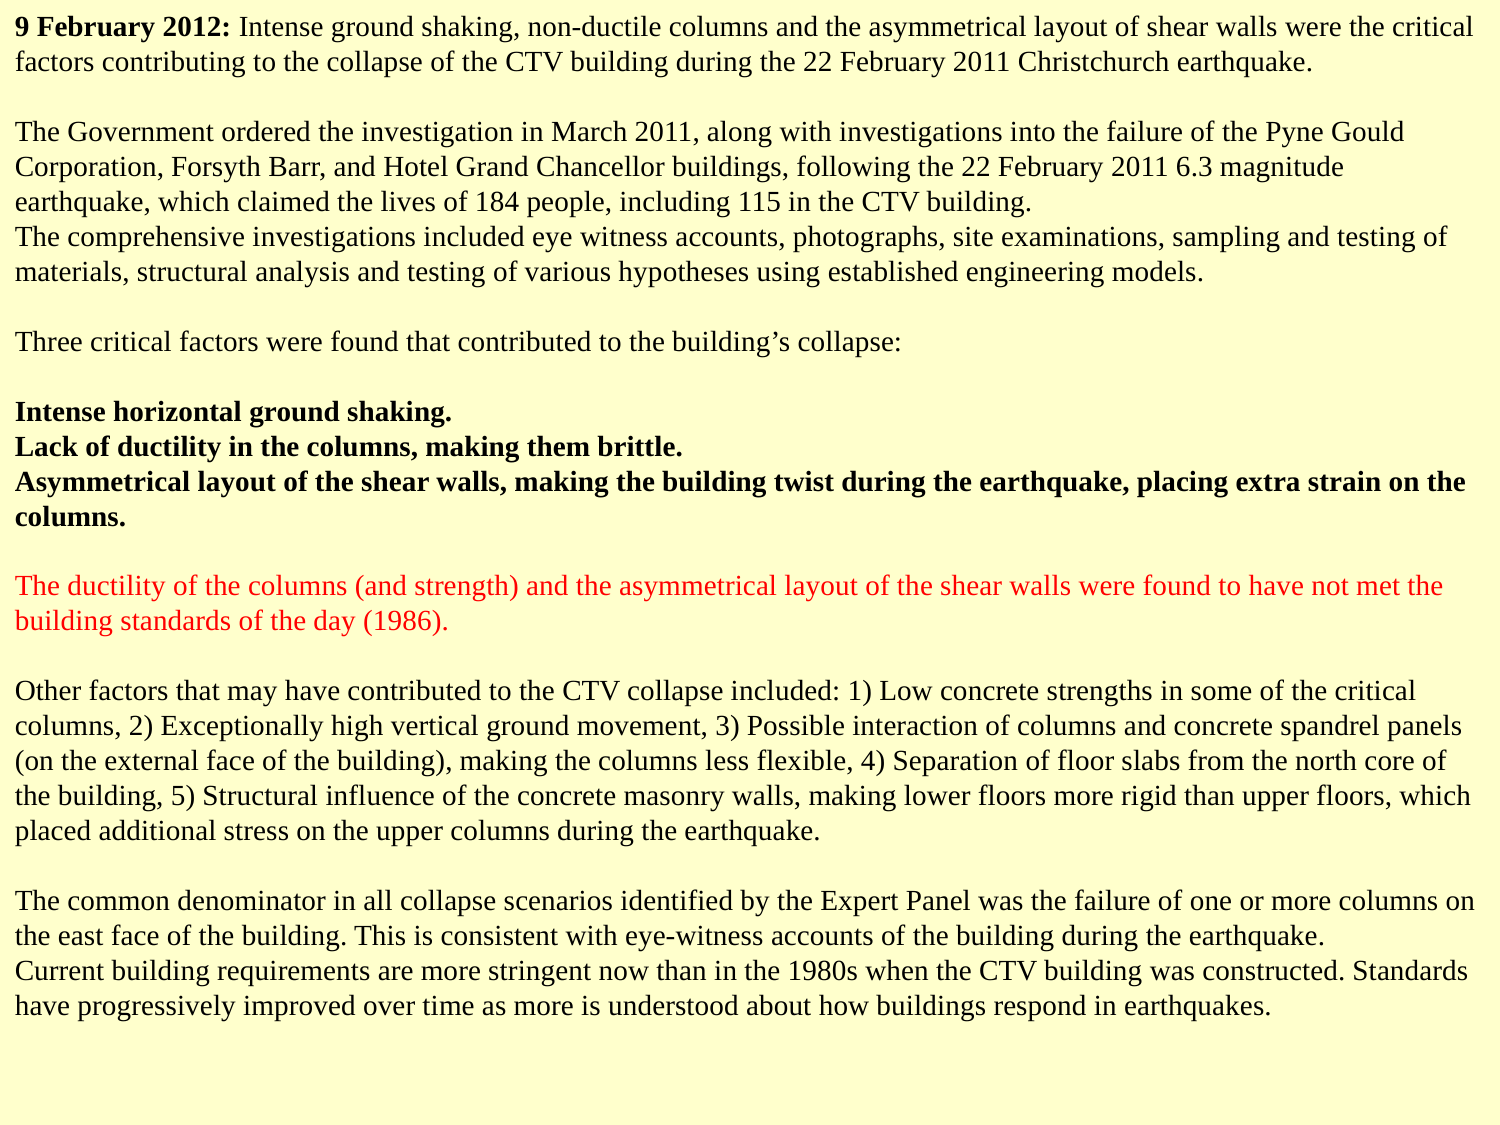

9 February 2012: Intense ground shaking, non-ductile columns and the asymmetrical layout of shear walls were the critical factors contributing to the collapse of the CTV building during the 22 February 2011 Christchurch earthquake.

The Government ordered the investigation in March 2011, along with investigations into the failure of the Pyne Gould Corporation, Forsyth Barr, and Hotel Grand Chancellor buildings, following the 22 February 2011 6.3 magnitude earthquake, which claimed the lives of 184 people, including 115 in the CTV building.
The comprehensive investigations included eye witness accounts, photographs, site examinations, sampling and testing of materials, structural analysis and testing of various hypotheses using established engineering models.

Three critical factors were found that contributed to the building’s collapse:

Intense horizontal ground shaking.
Lack of ductility in the columns, making them brittle.
Asymmetrical layout of the shear walls, making the building twist during the earthquake, placing extra strain on the columns.

The ductility of the columns (and strength) and the asymmetrical layout of the shear walls were found to have not met the building standards of the day (1986).

Other factors that may have contributed to the CTV collapse included: 1) Low concrete strengths in some of the critical columns, 2) Exceptionally high vertical ground movement, 3) Possible interaction of columns and concrete spandrel panels (on the external face of the building), making the columns less flexible, 4) Separation of floor slabs from the north core of the building, 5) Structural influence of the concrete masonry walls, making lower floors more rigid than upper floors, which placed additional stress on the upper columns during the earthquake.

The common denominator in all collapse scenarios identified by the Expert Panel was the failure of one or more columns on the east face of the building. This is consistent with eye-witness accounts of the building during the earthquake.
Current building requirements are more stringent now than in the 1980s when the CTV building was constructed. Standards have progressively improved over time as more is understood about how buildings respond in earthquakes.